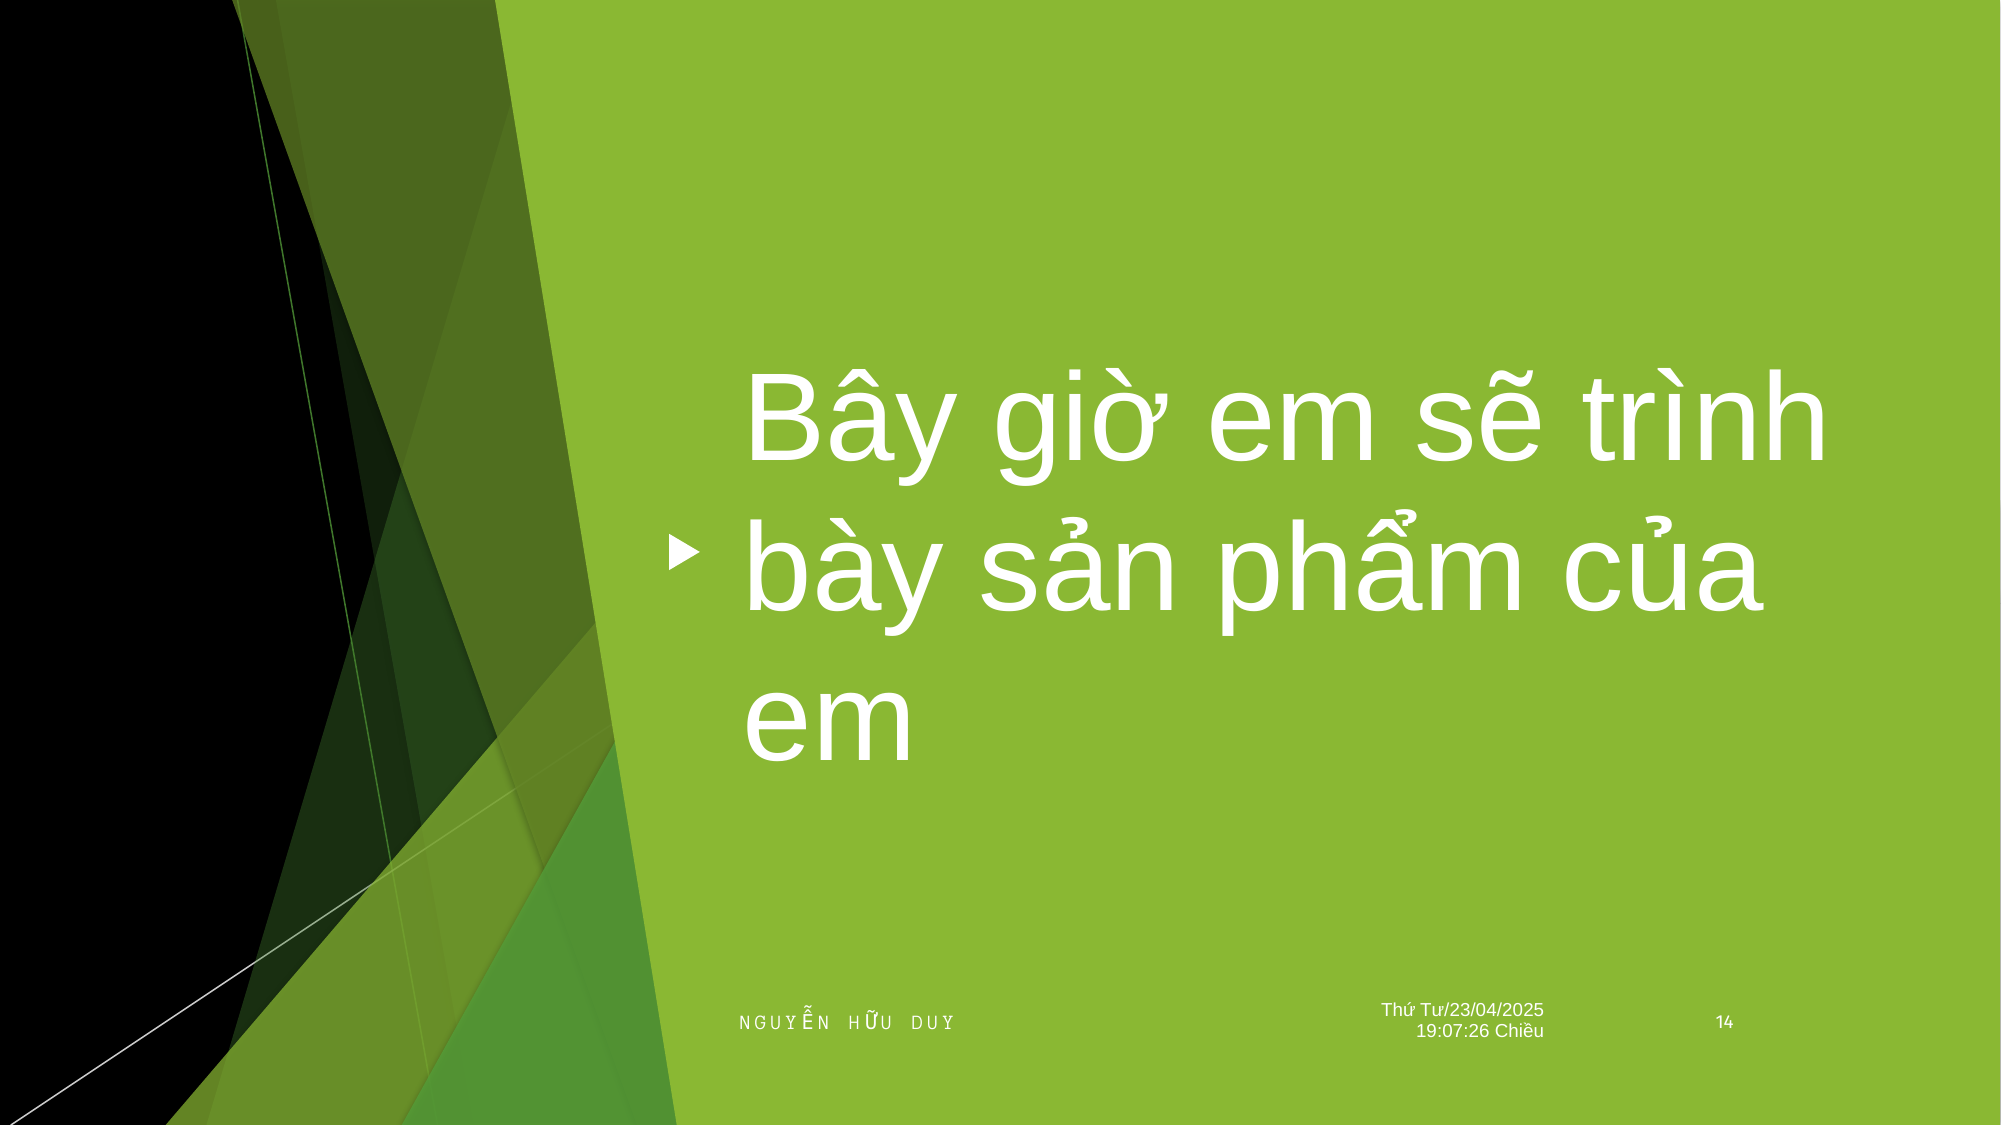

# Bây giờ em sẽ trình bày sản phẩm của  em

Nguyễn Hữu Duy
Thứ Tư/23/04/2025 19:07:26 Chiều
14